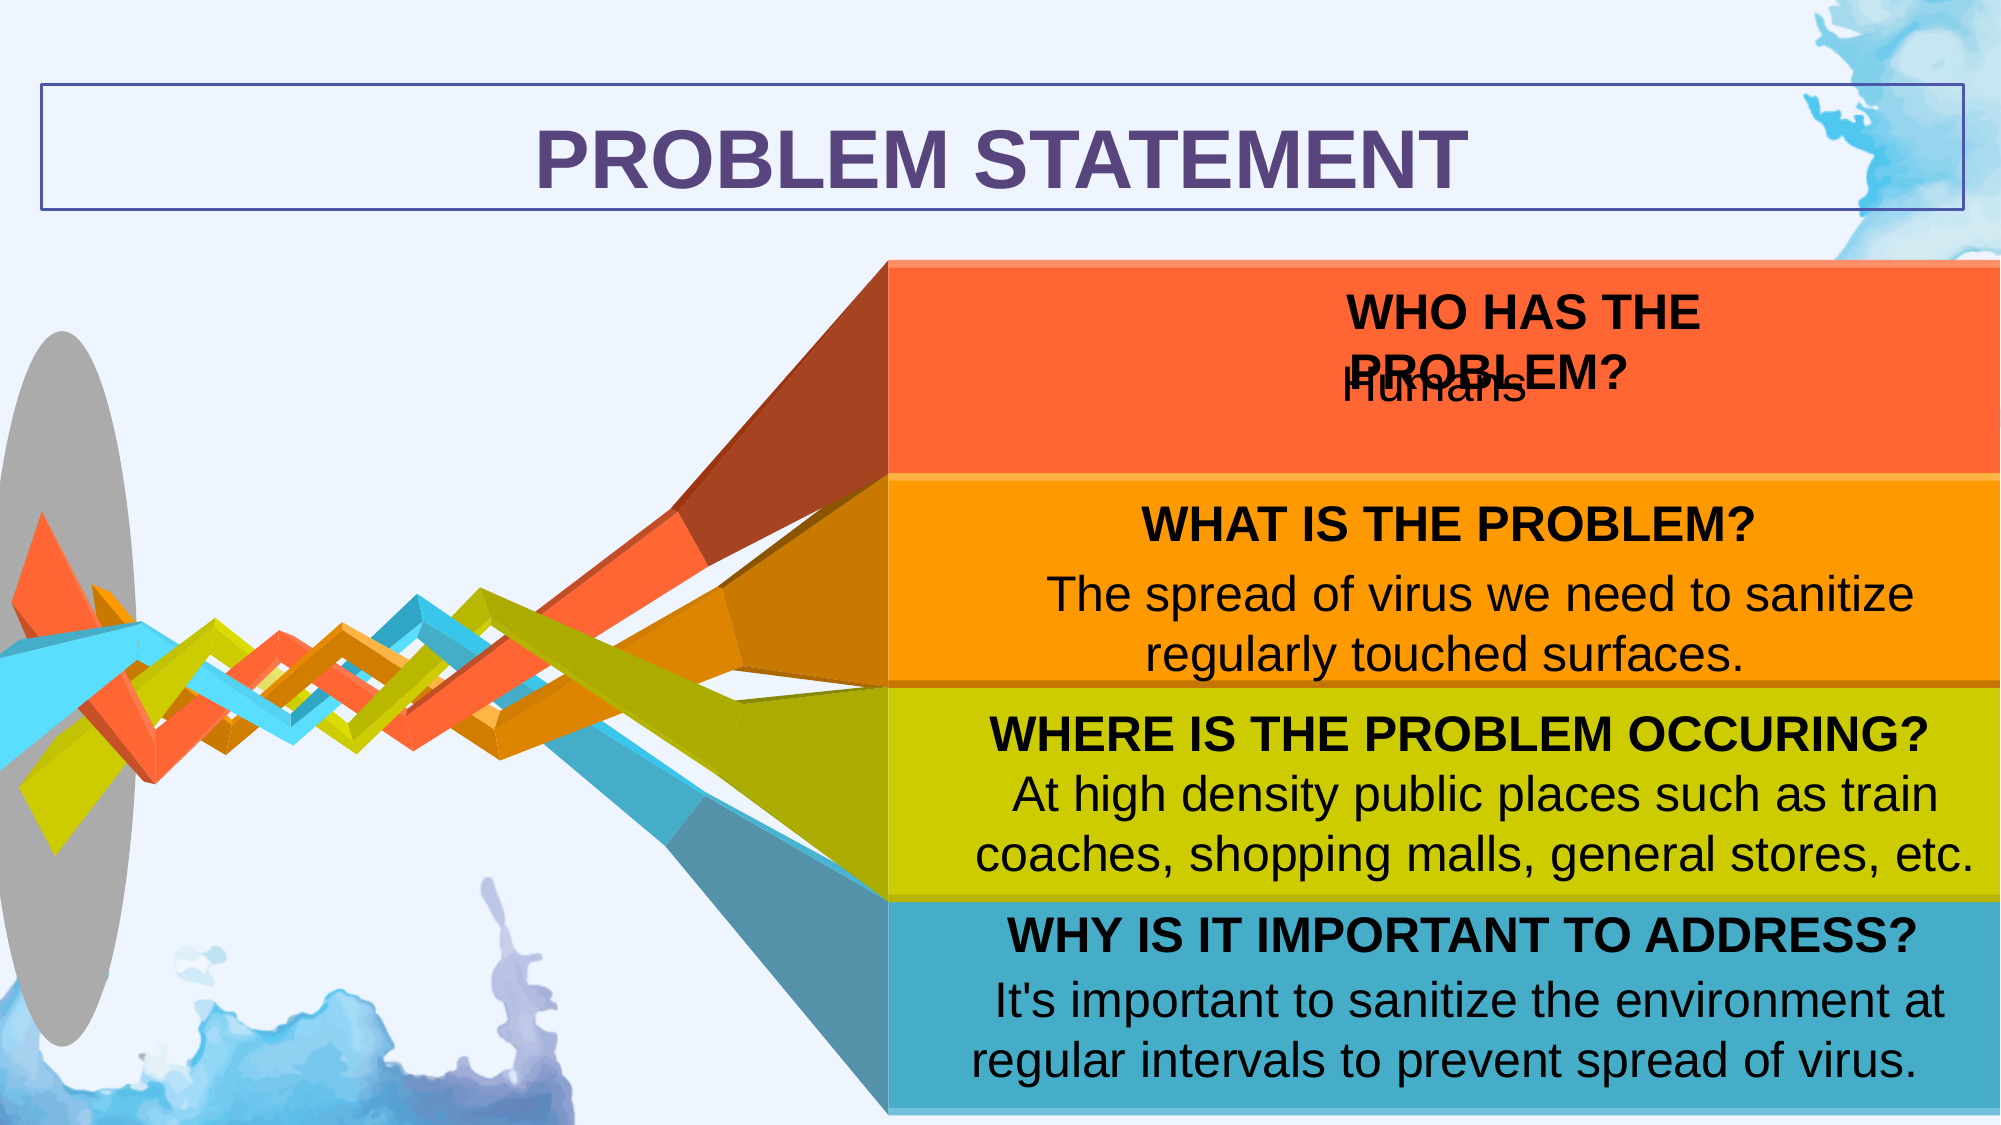

WHO HAS THE PROBLEM?
At high density public places such as train coaches, shopping malls, general stores, etc.
Humans
WHERE IS THE PROBLEM OCCURING?
WHAT IS THE PROBLEM?
The spread of virus we need to sanitize regularly touched surfaces.
WHY IS IT IMPORTANT TO ADDRESS?
It's important to sanitize the environment at regular intervals to prevent spread of virus.

# PROBLEM STATEMENT